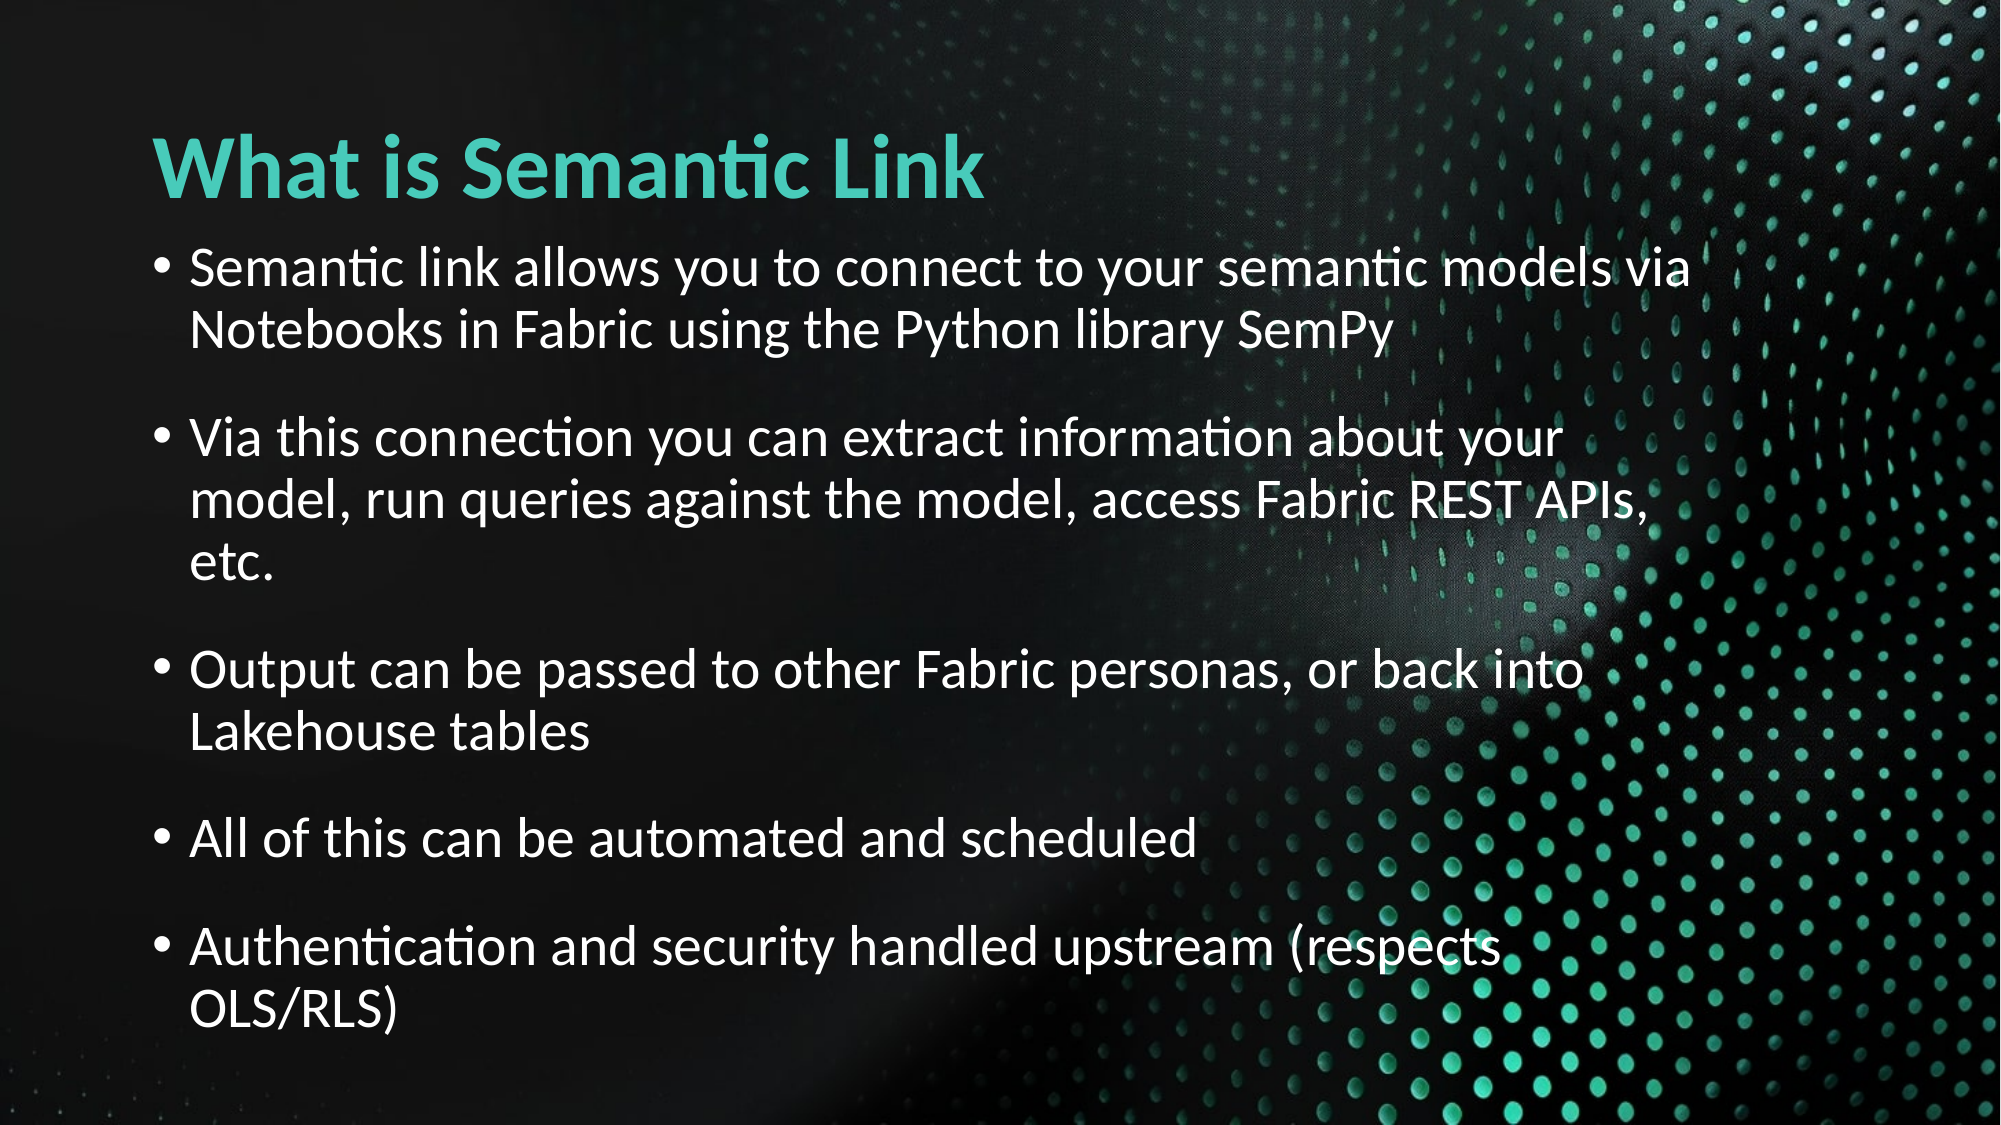

# What is Semantic Link
Semantic link allows you to connect to your semantic models via Notebooks in Fabric using the Python library SemPy
Via this connection you can extract information about your model, run queries against the model, access Fabric REST APIs, etc.
Output can be passed to other Fabric personas, or back into Lakehouse tables
All of this can be automated and scheduled
Authentication and security handled upstream (respects OLS/RLS)